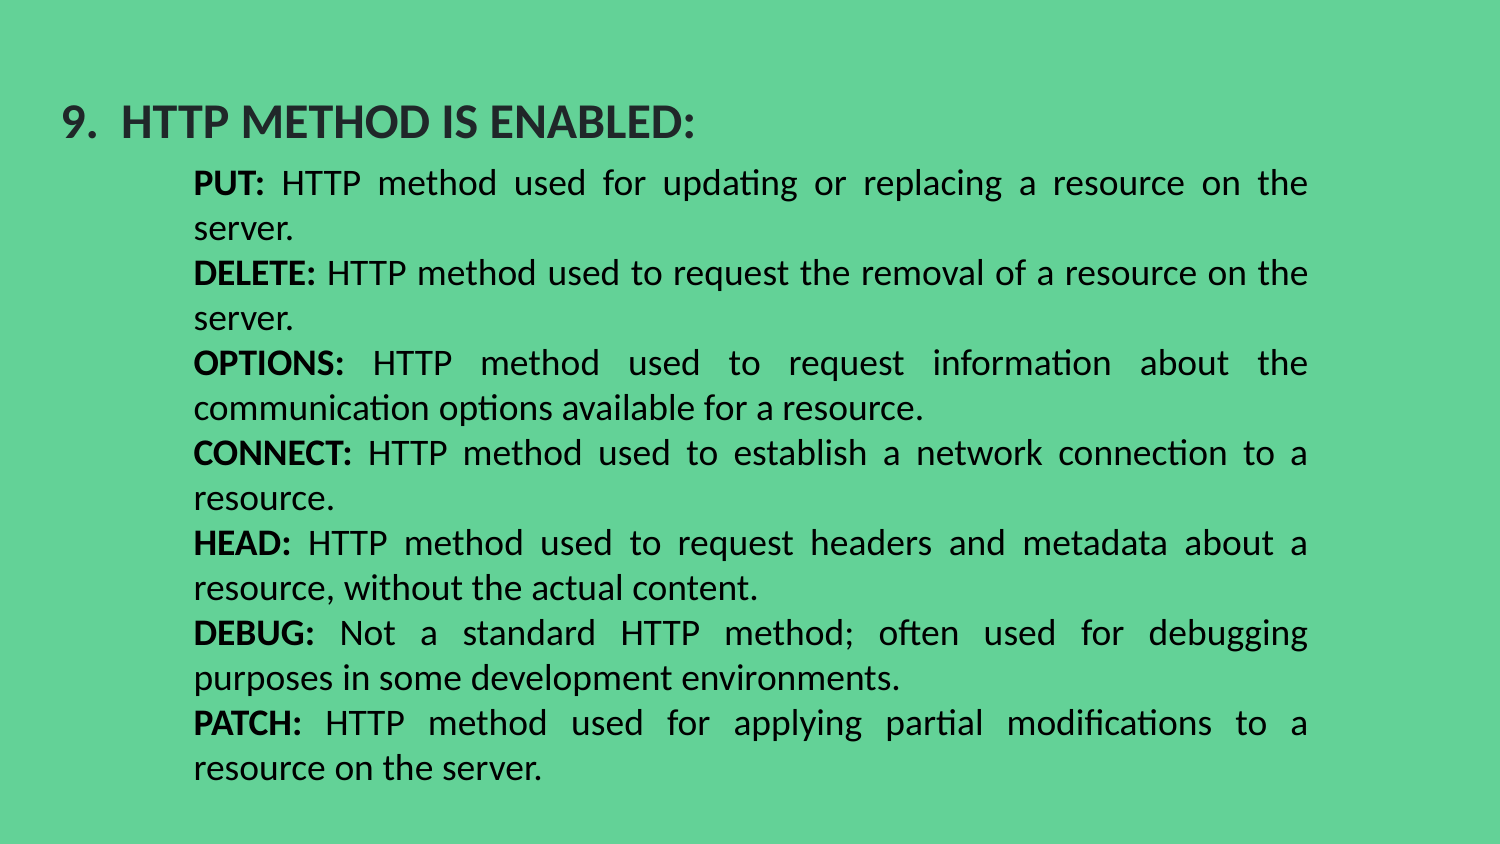

# 9.  HTTP METHOD IS ENABLED:
PUT: HTTP method used for updating or replacing a resource on the server.
DELETE: HTTP method used to request the removal of a resource on the server.
OPTIONS: HTTP method used to request information about the communication options available for a resource.
CONNECT: HTTP method used to establish a network connection to a resource.
HEAD: HTTP method used to request headers and metadata about a resource, without the actual content.
DEBUG: Not a standard HTTP method; often used for debugging purposes in some development environments.
PATCH: HTTP method used for applying partial modifications to a resource on the server.